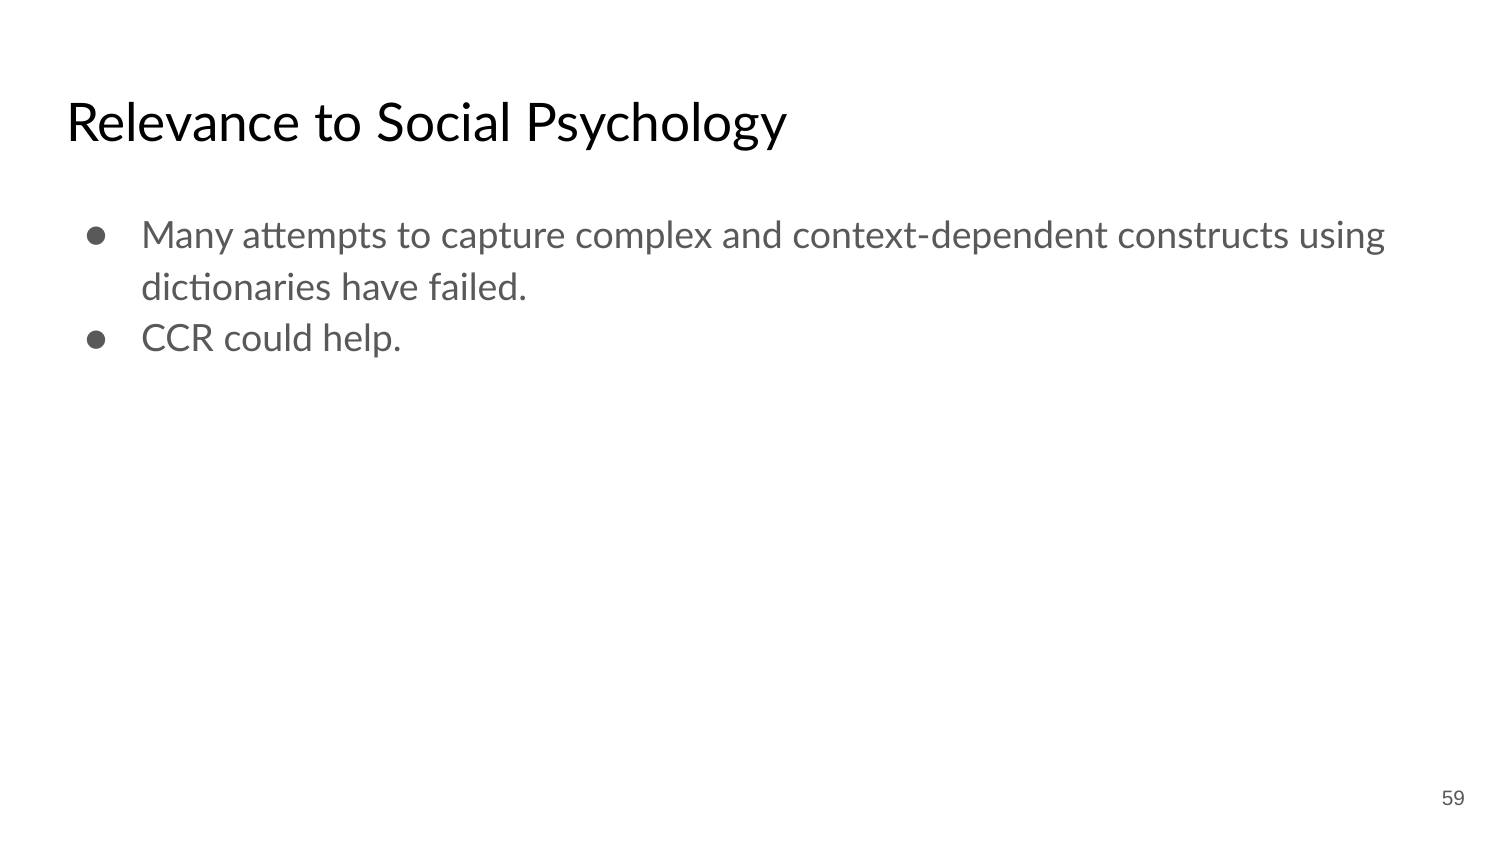

# Relevance to Social Psychology
Many attempts to capture complex and context-dependent constructs using dictionaries have failed.
CCR could help.
59